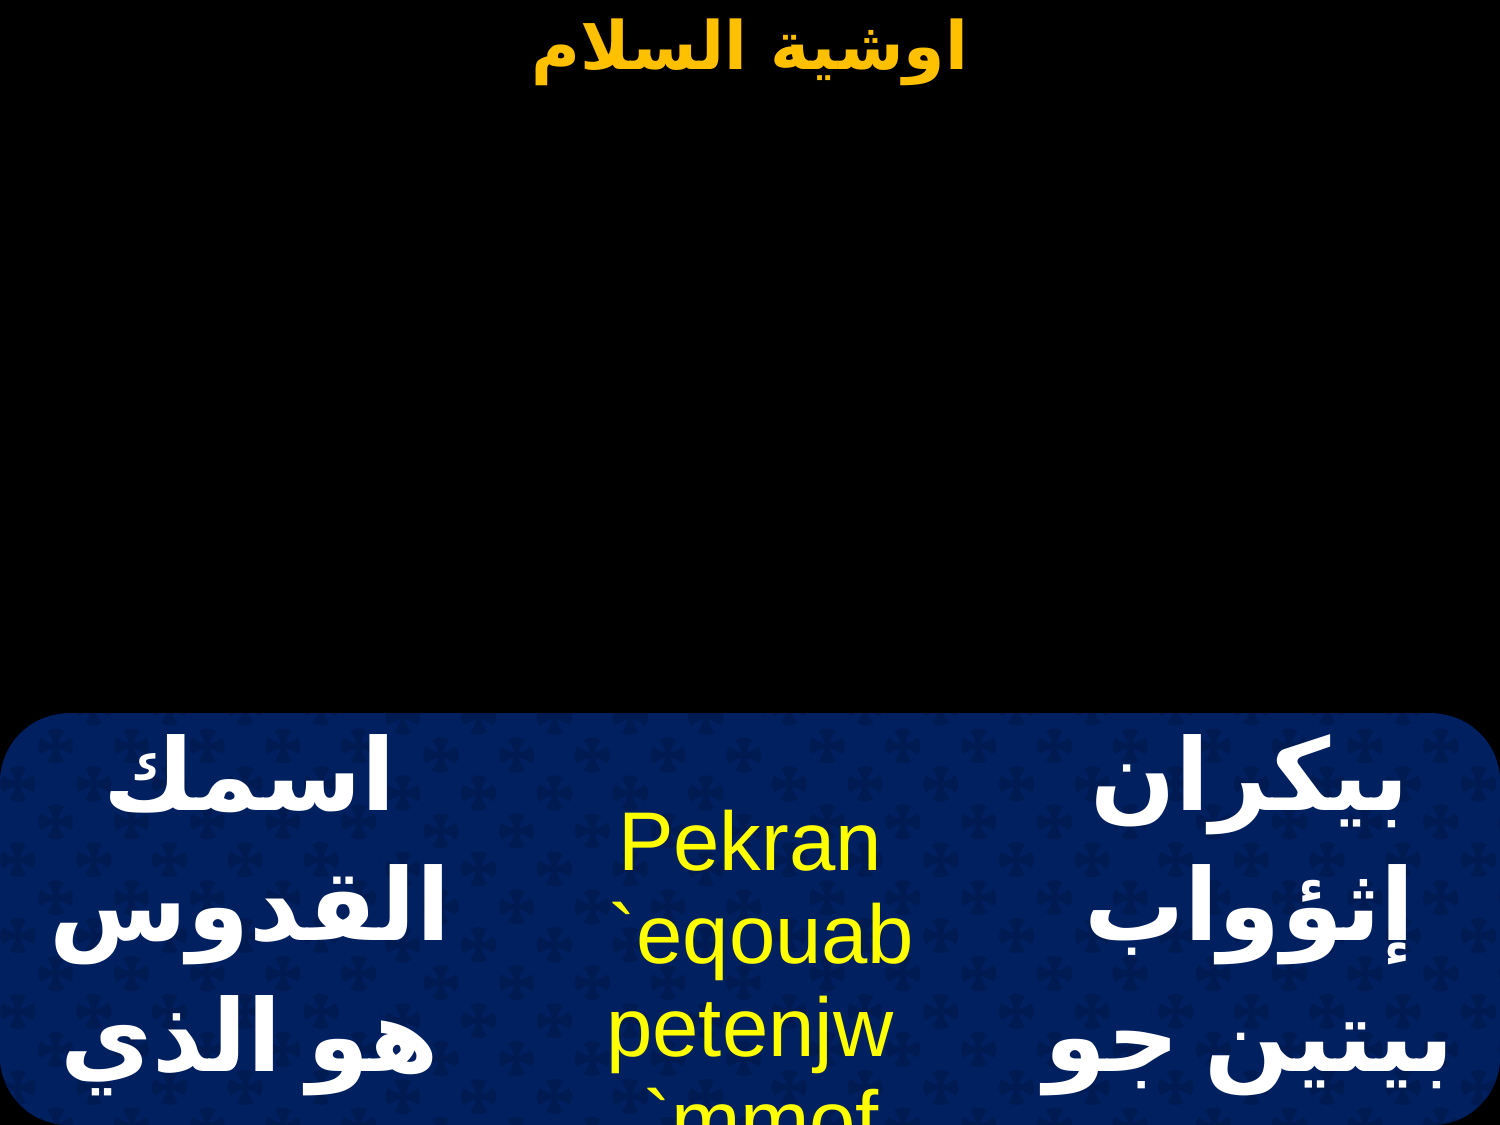

| اسمك القدوس هو الذي نقوله | Pekran `eqouab petenjw `mmof | بيكران إثؤواب بيتين جو إمموف |
| --- | --- | --- |